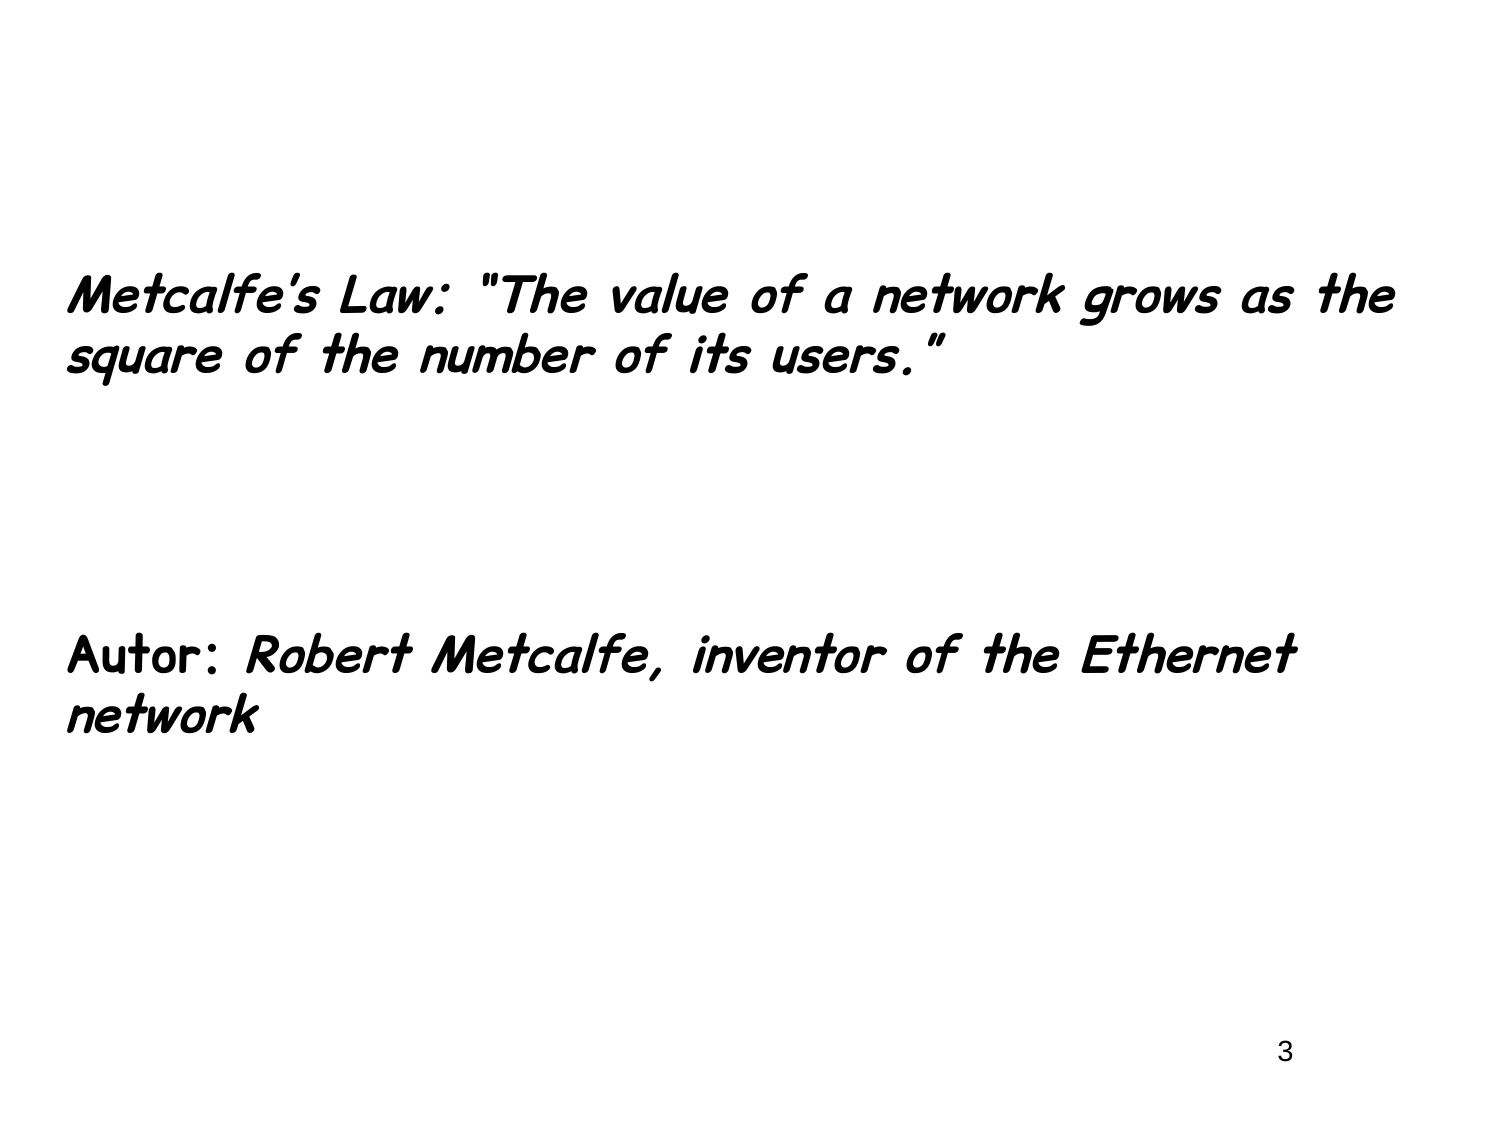

# Metcalfe’s Law: “The value of a network grows as the square of the number of its users.” Autor: Robert Metcalfe, inventor of the Ethernet network
3